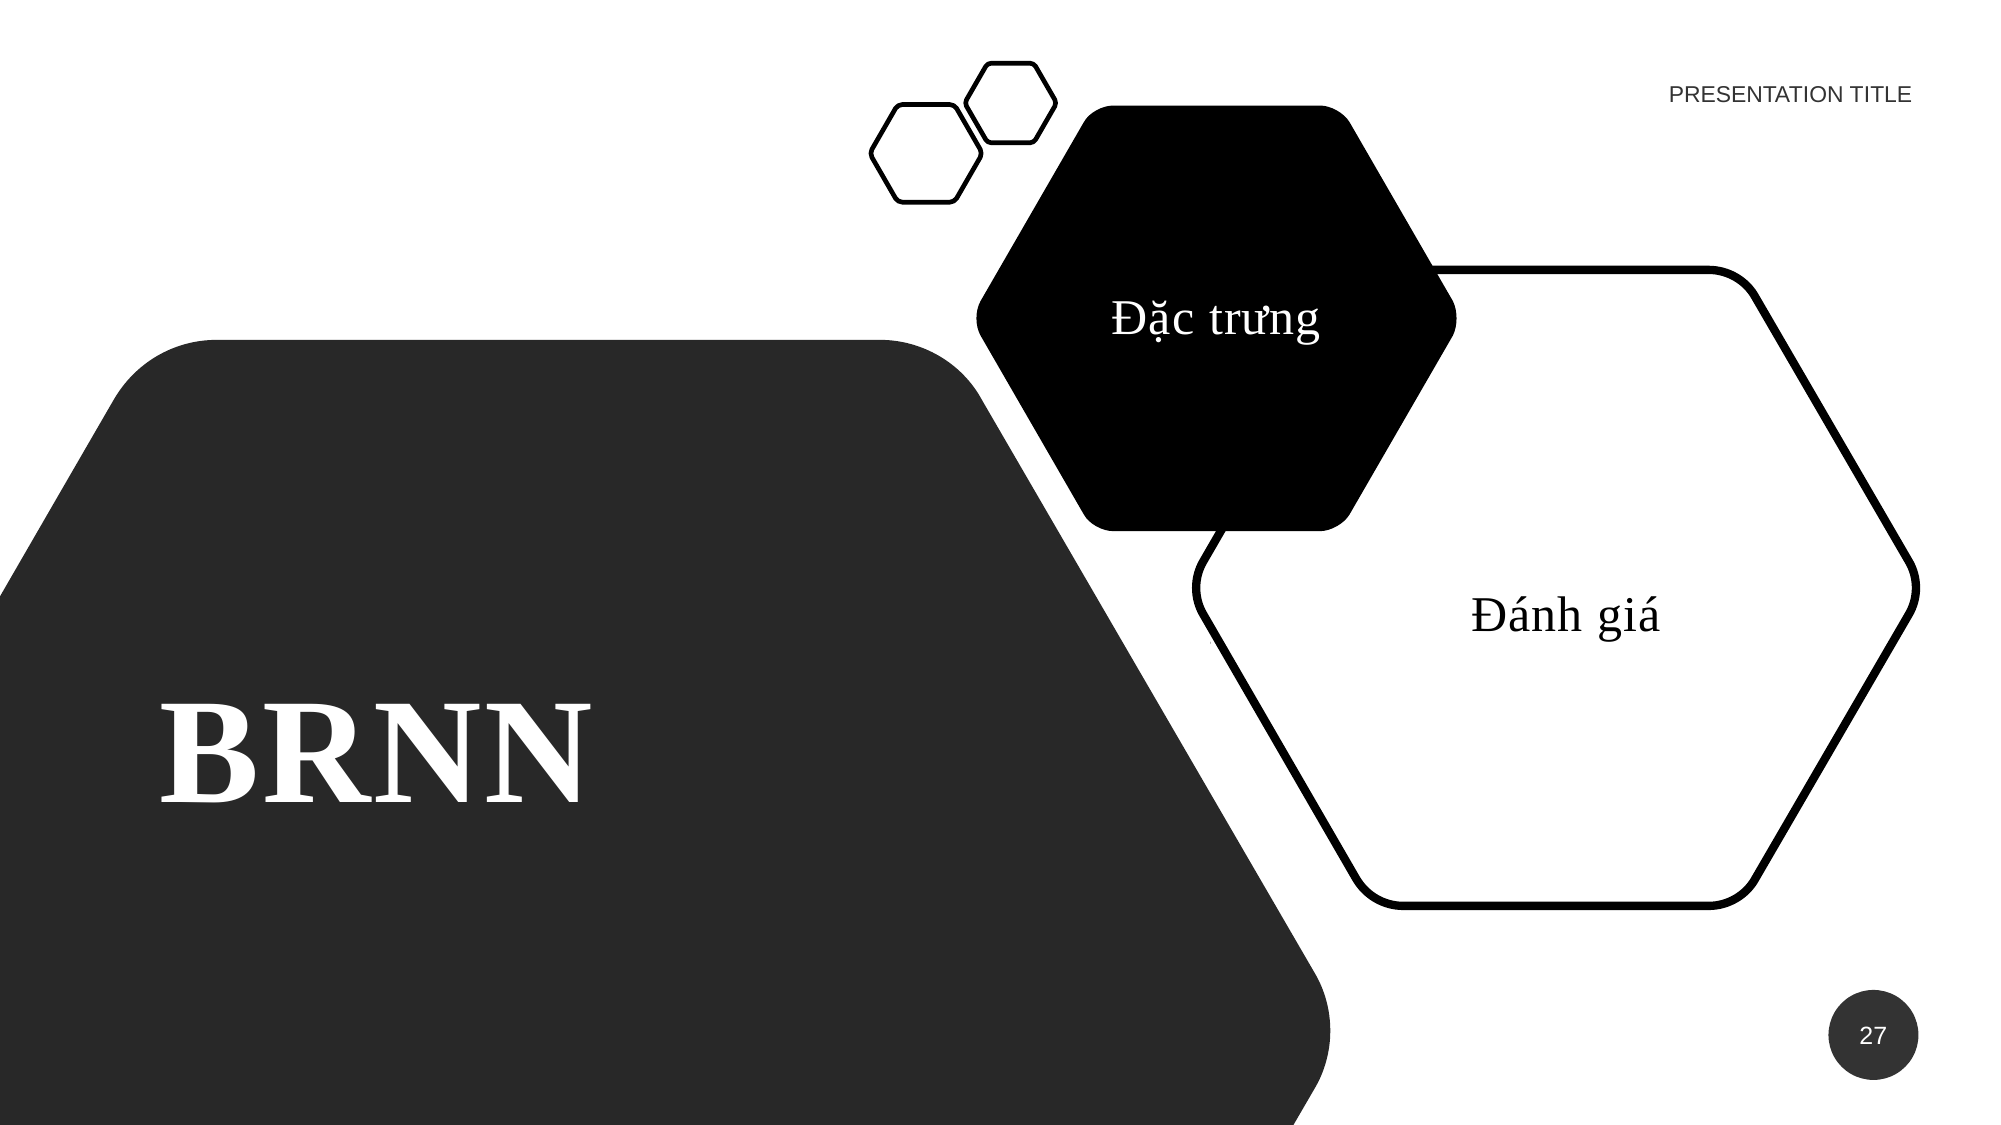

PRESENTATION TITLE

Đặc trưng

# BRNN
Đánh giá
27